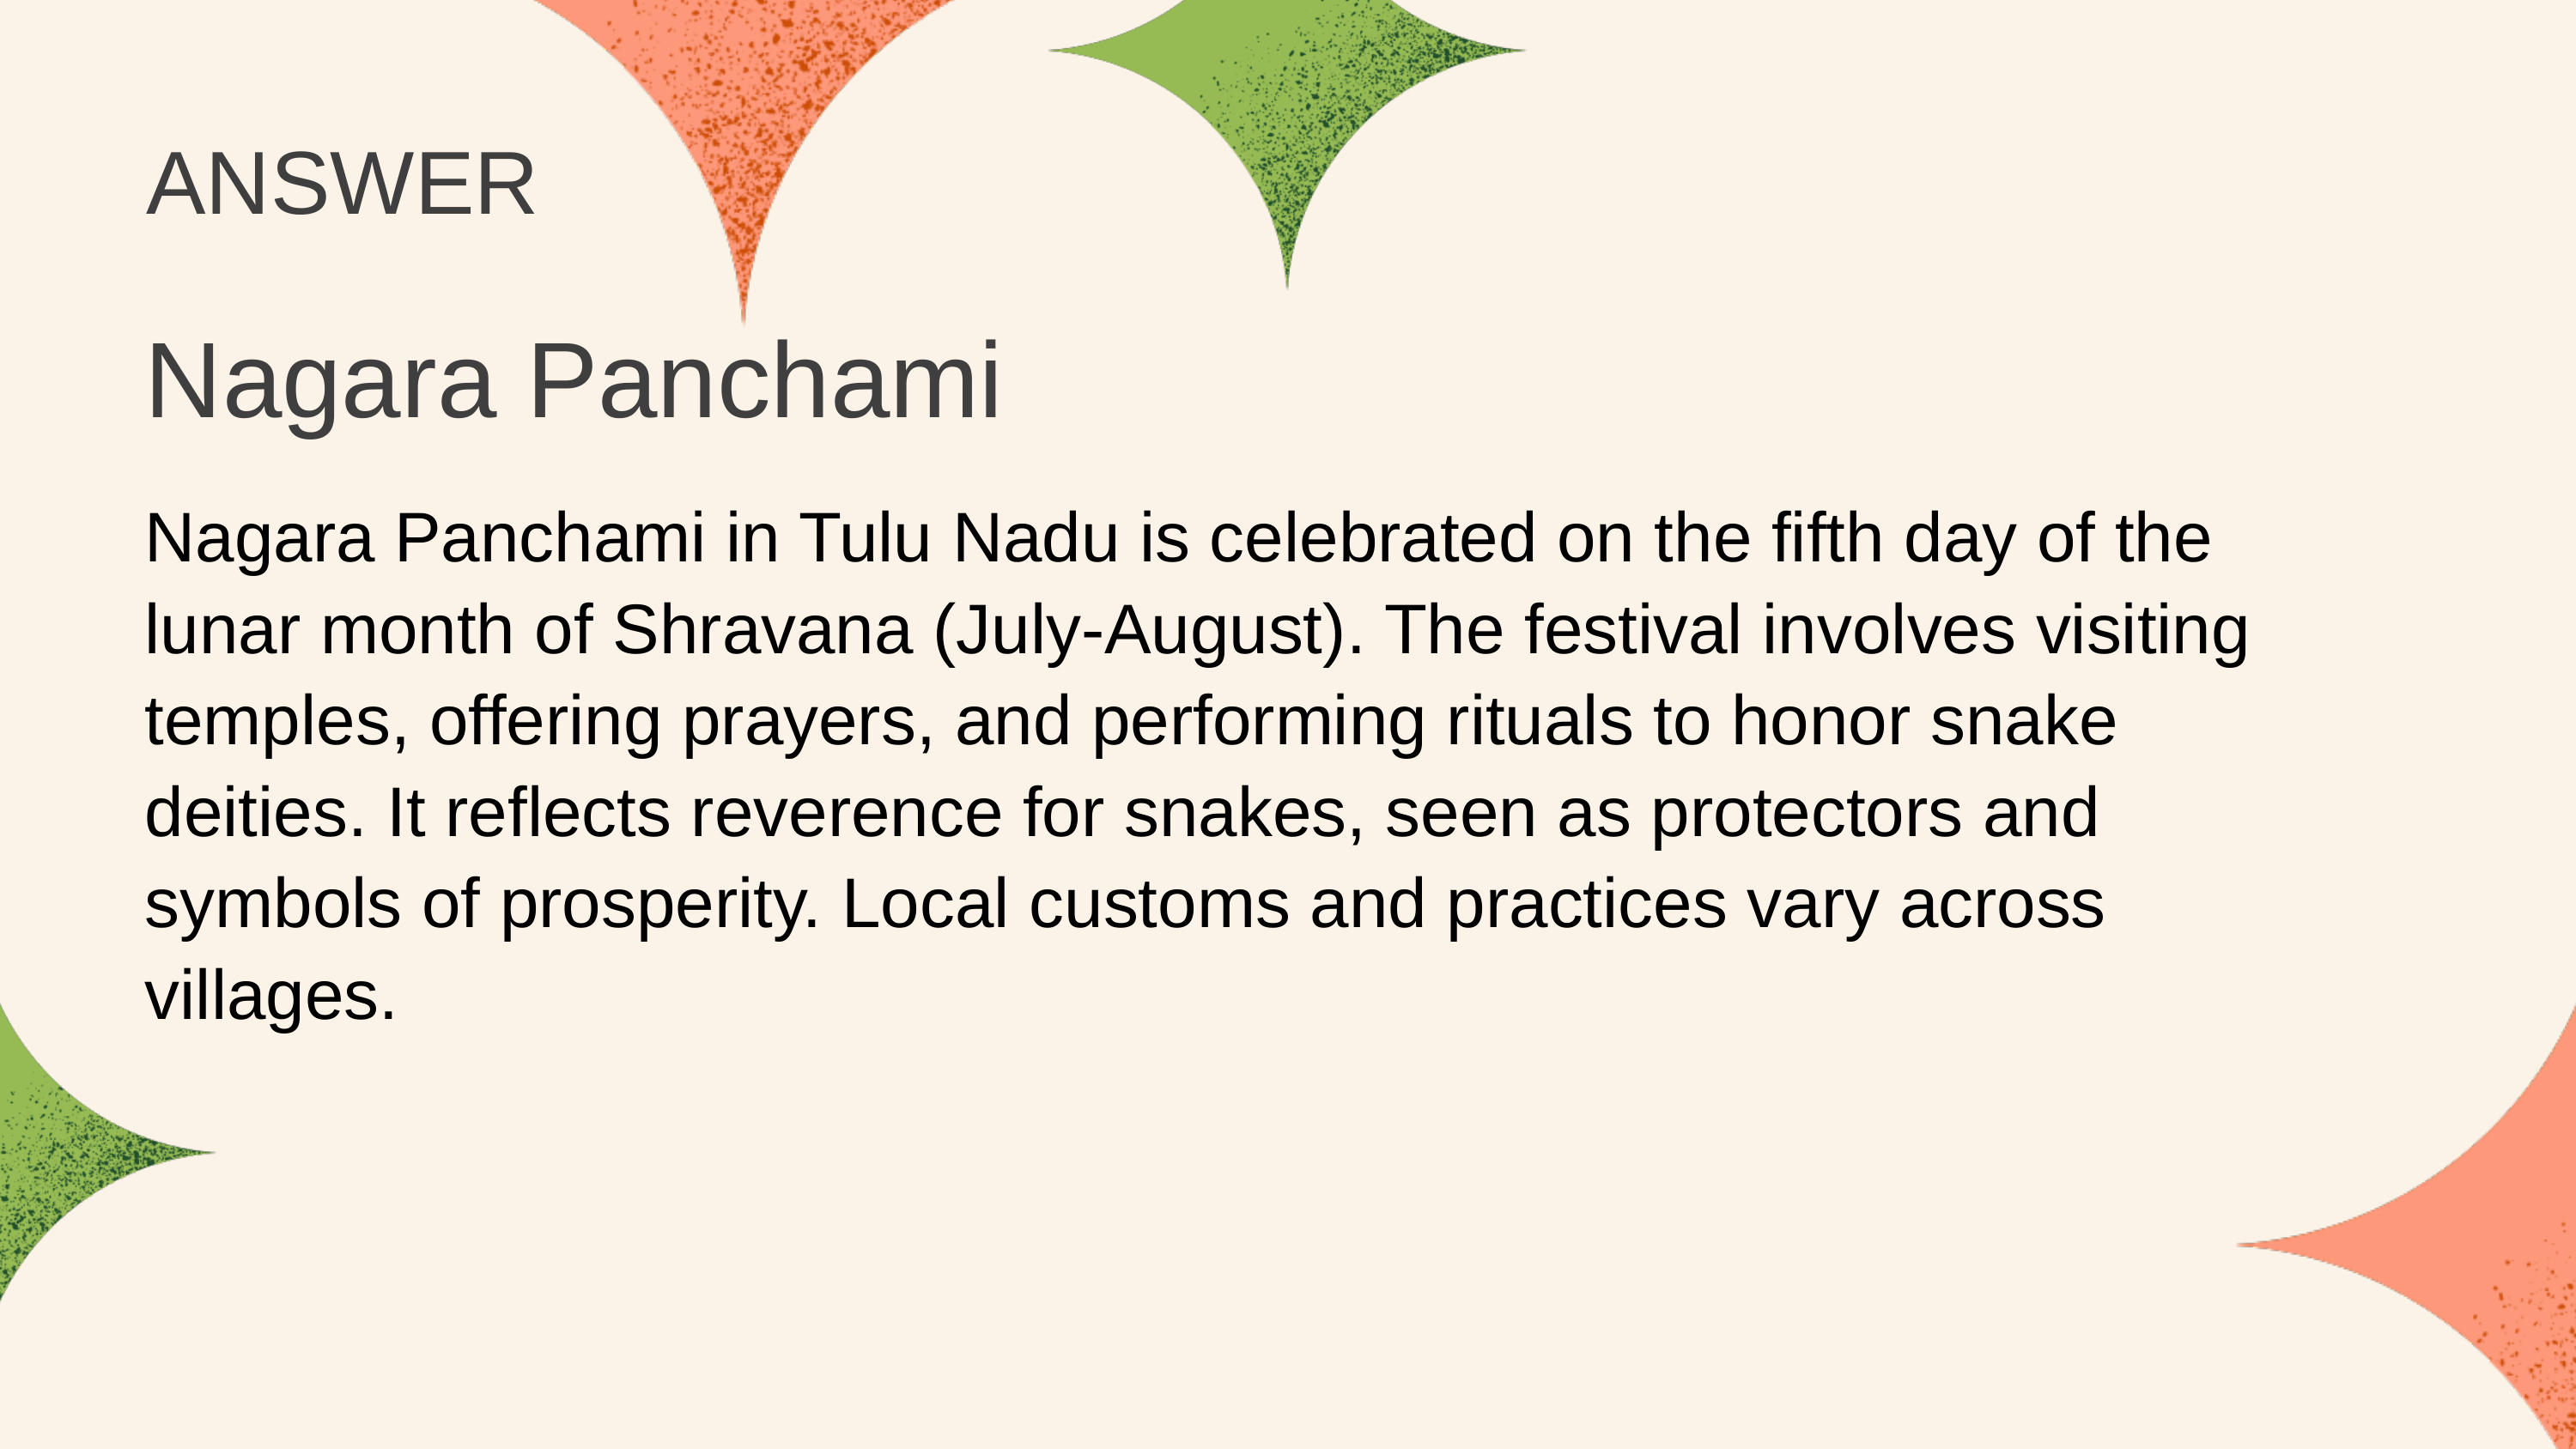

ANSWER
Nagara Panchami
Nagara Panchami in Tulu Nadu is celebrated on the fifth day of the lunar month of Shravana (July-August). The festival involves visiting temples, offering prayers, and performing rituals to honor snake deities. It reflects reverence for snakes, seen as protectors and symbols of prosperity. Local customs and practices vary across villages.